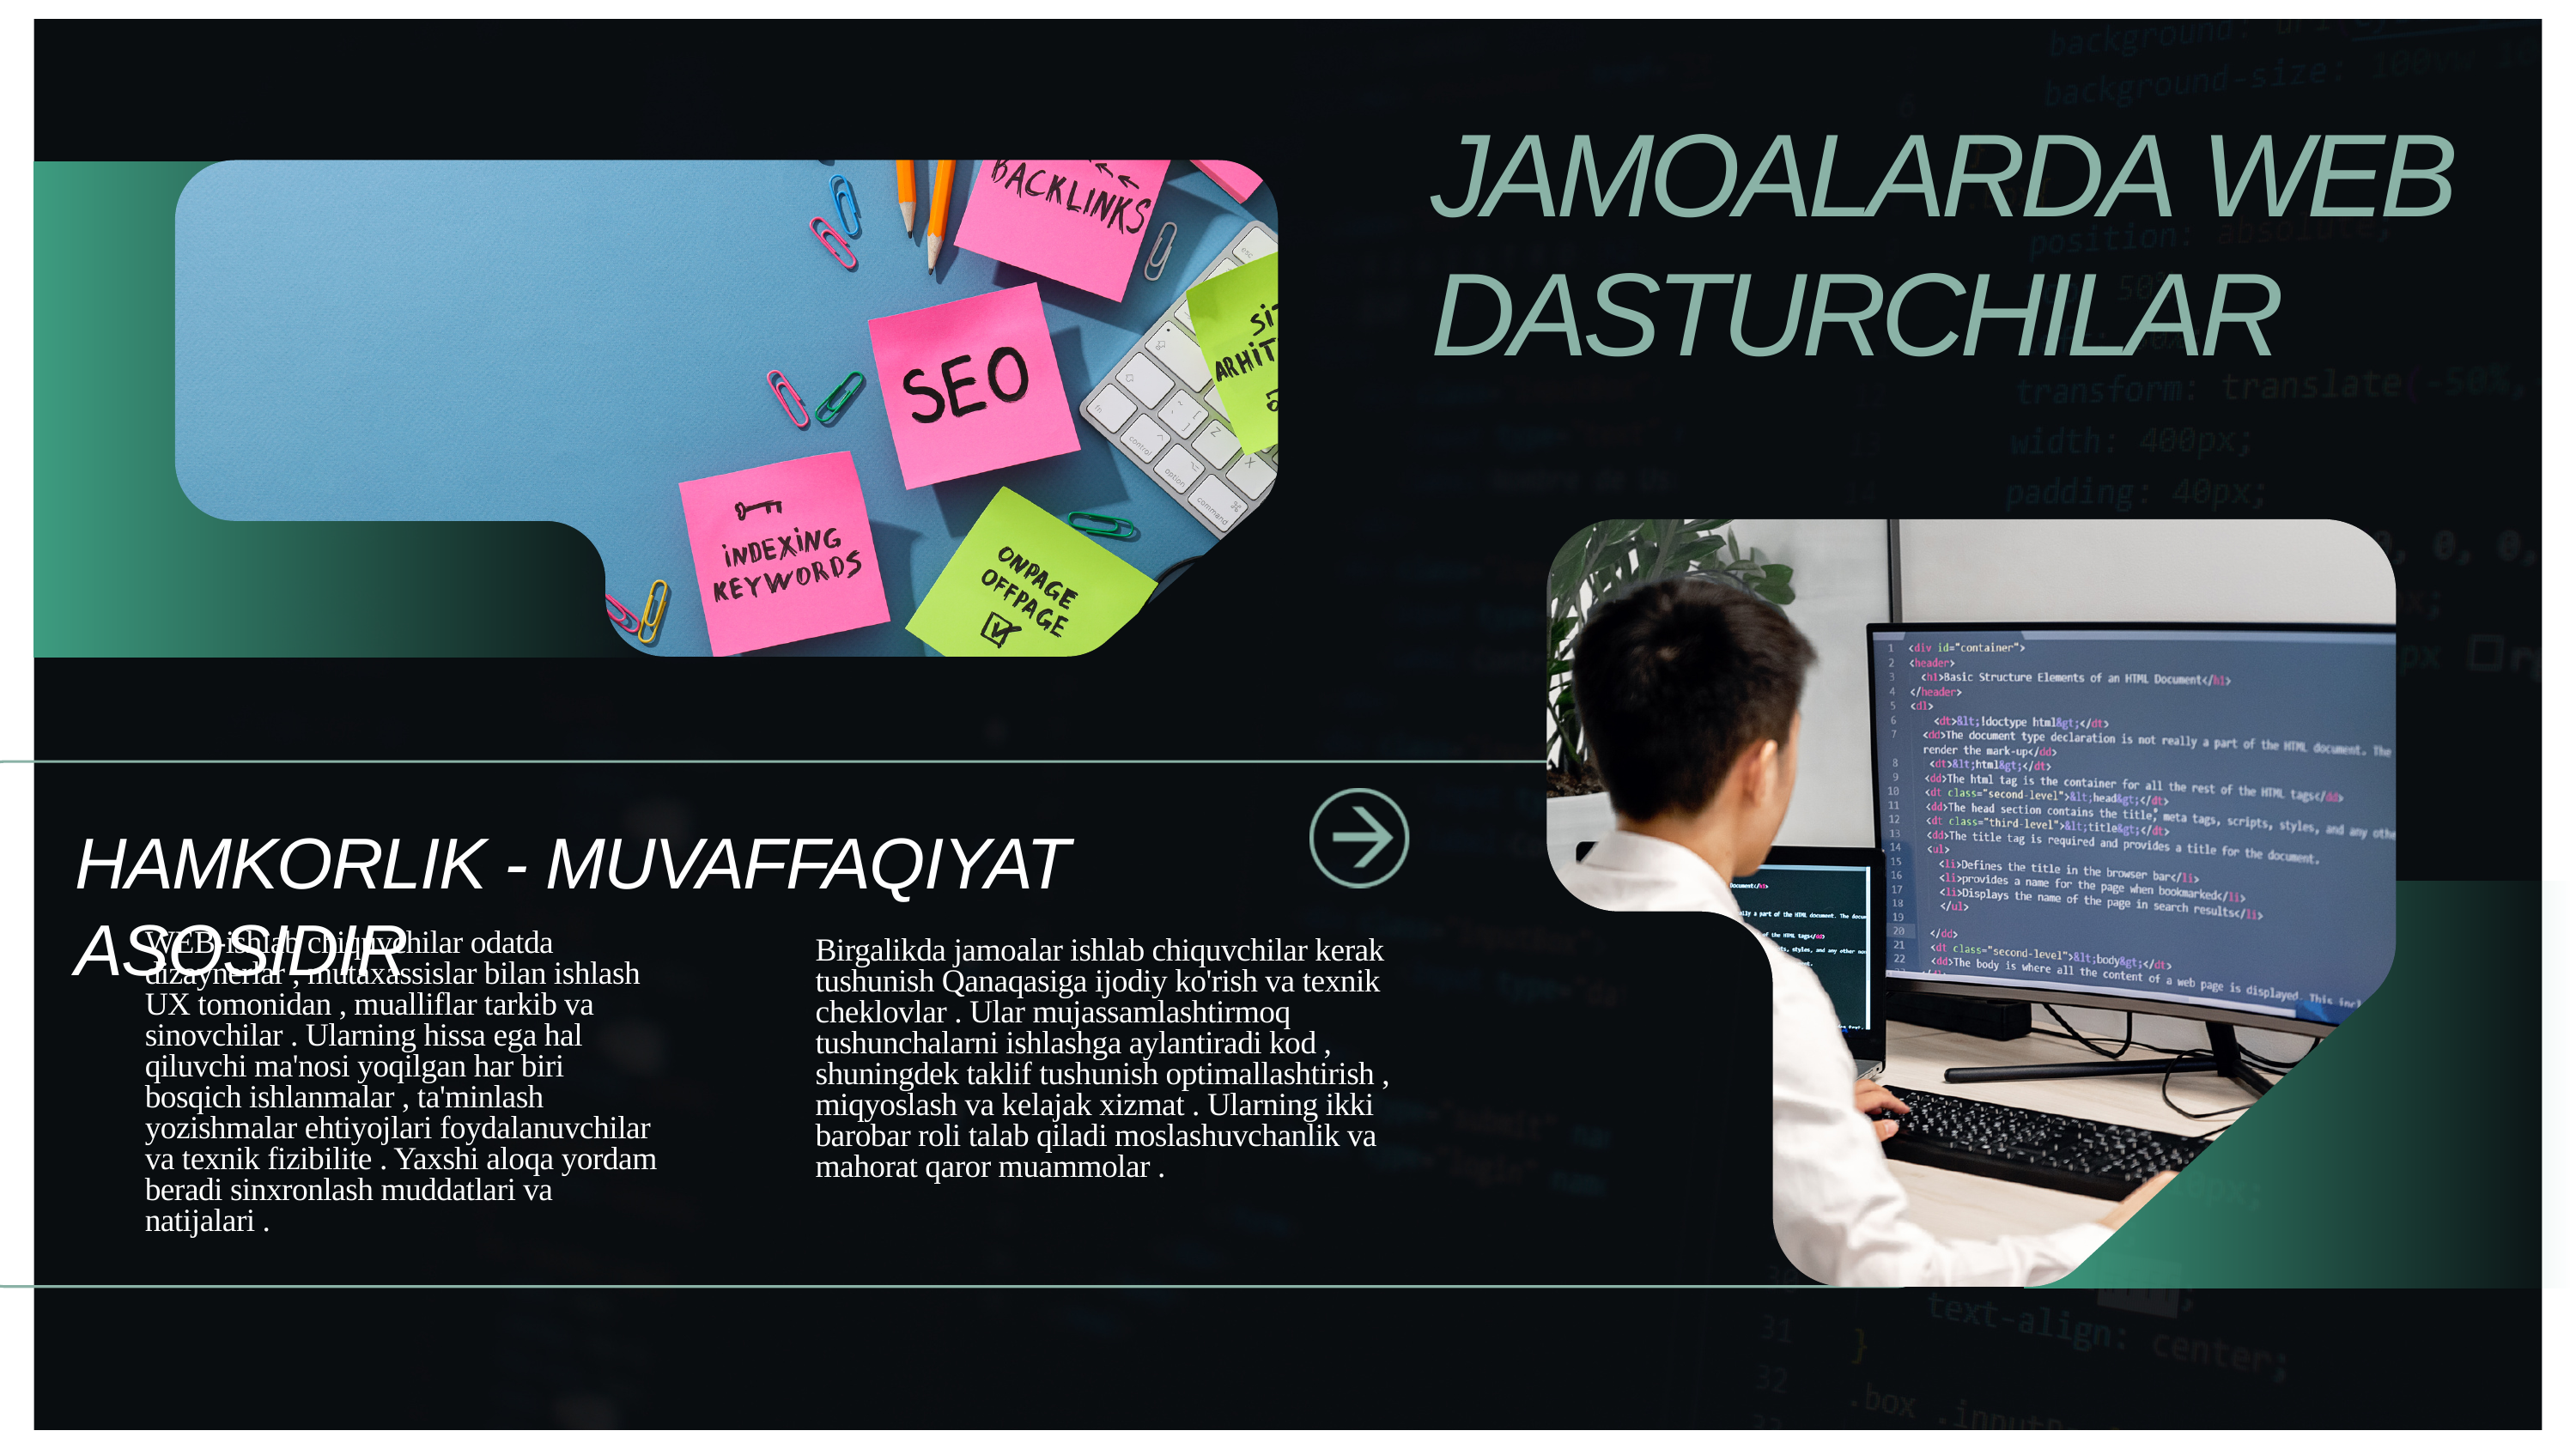

JAMOALARDA WEB DASTURCHILAR

HAMKORLIK - MUVAFFAQIYAT ASOSIDIR

WEB-ishlab chiquvchilar odatda dizaynerlar , mutaxassislar bilan ishlash UX tomonidan , mualliflar tarkib va sinovchilar . Ularning hissa ega hal qiluvchi ma'nosi yoqilgan har biri bosqich ishlanmalar , ta'minlash yozishmalar ehtiyojlari foydalanuvchilar va texnik fizibilite . Yaxshi aloqa yordam beradi sinxronlash muddatlari va natijalari .
Birgalikda​ jamoalar ishlab chiquvchilar kerak tushunish Qanaqasiga ijodiy ko'rish va texnik cheklovlar . Ular mujassamlashtirmoq tushunchalarni ishlashga aylantiradi kod , shuningdek taklif tushunish optimallashtirish , miqyoslash va kelajak xizmat . Ularning ikki barobar roli talab qiladi moslashuvchanlik va mahorat qaror muammolar .